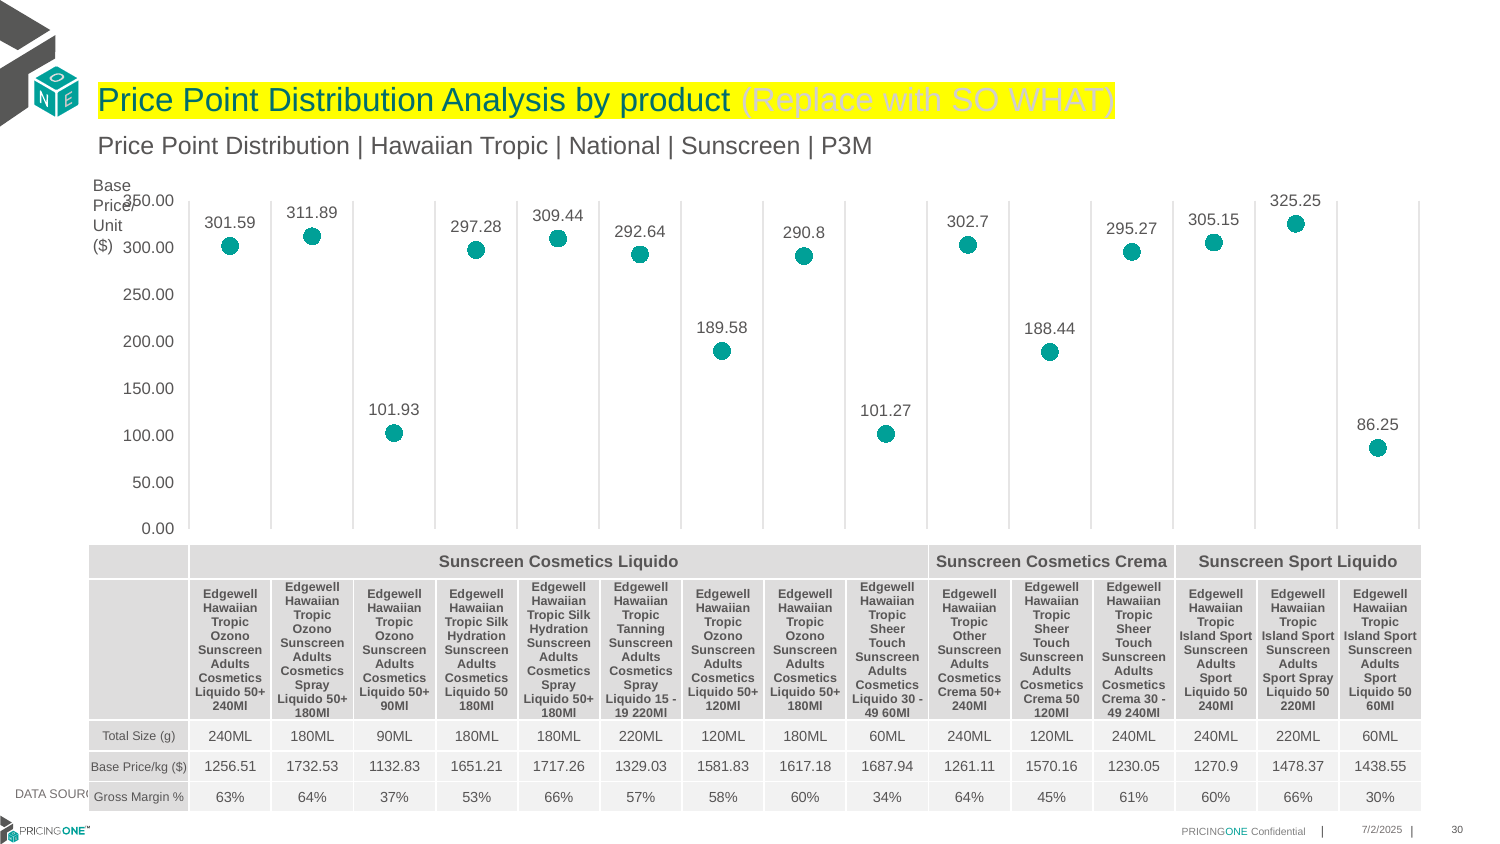

# Price Point Distribution Analysis by product (Replace with SO WHAT)
Price Point Distribution | Hawaiian Tropic | National | Sunscreen | P3M
Base Price/Unit ($)

### Chart

| Category | Base Price/Unit |
|---|---|
| Edgewell Hawaiian Tropic Ozono Sunscreen Adults Cosmetics Liquido 50+ 240Ml | 301.59 |
| Edgewell Hawaiian Tropic Ozono Sunscreen Adults Cosmetics Spray Liquido 50+ 180Ml | 311.89 |
| Edgewell Hawaiian Tropic Ozono Sunscreen Adults Cosmetics Liquido 50+ 90Ml | 101.93 |
| Edgewell Hawaiian Tropic Silk Hydration Sunscreen Adults Cosmetics Liquido 50 180Ml | 297.28 |
| Edgewell Hawaiian Tropic Silk Hydration Sunscreen Adults Cosmetics Spray Liquido 50+ 180Ml | 309.44 |
| Edgewell Hawaiian Tropic Tanning Sunscreen Adults Cosmetics Spray Liquido 15 - 19 220Ml | 292.64 |
| Edgewell Hawaiian Tropic Ozono Sunscreen Adults Cosmetics Liquido 50+ 120Ml | 189.58 |
| Edgewell Hawaiian Tropic Ozono Sunscreen Adults Cosmetics Liquido 50+ 180Ml | 290.8 |
| Edgewell Hawaiian Tropic Sheer Touch Sunscreen Adults Cosmetics Liquido 30 - 49 60Ml | 101.27 |
| Edgewell Hawaiian Tropic Other Sunscreen Adults Cosmetics Crema 50+ 240Ml | 302.7 |
| Edgewell Hawaiian Tropic Sheer Touch Sunscreen Adults Cosmetics Crema 50 120Ml | 188.44 |
| Edgewell Hawaiian Tropic Sheer Touch Sunscreen Adults Cosmetics Crema 30 - 49 240Ml | 295.27 |
| Edgewell Hawaiian Tropic Island Sport Sunscreen Adults Sport Liquido 50 240Ml | 305.15 |
| Edgewell Hawaiian Tropic Island Sport Sunscreen Adults Sport Spray Liquido 50 220Ml | 325.25 |
| Edgewell Hawaiian Tropic Island Sport Sunscreen Adults Sport Liquido 50 60Ml | 86.25 |
|  | Sunscreen Cosmetics Liquido | Sunscreen Cosmetics Liquido | Sunscreen Cosmetics Liquido | Sunscreen Cosmetics Liquido | Sunscreen Cosmetics Liquido | Sunscreen Cosmetics Liquido | Sunscreen Cosmetics Liquido | Sunscreen Cosmetics Liquido | Sunscreen Cosmetics Liquido | Sunscreen Cosmetics Crema | Sunscreen Cosmetics Crema | Sunscreen Cosmetics Crema | Sunscreen Sport Liquido | Sunscreen Sport Liquido | Sunscreen Sport Liquido |
| --- | --- | --- | --- | --- | --- | --- | --- | --- | --- | --- | --- | --- | --- | --- | --- |
|  | Edgewell Hawaiian Tropic Ozono Sunscreen Adults Cosmetics Liquido 50+ 240Ml | Edgewell Hawaiian Tropic Ozono Sunscreen Adults Cosmetics Spray Liquido 50+ 180Ml | Edgewell Hawaiian Tropic Ozono Sunscreen Adults Cosmetics Liquido 50+ 90Ml | Edgewell Hawaiian Tropic Silk Hydration Sunscreen Adults Cosmetics Liquido 50 180Ml | Edgewell Hawaiian Tropic Silk Hydration Sunscreen Adults Cosmetics Spray Liquido 50+ 180Ml | Edgewell Hawaiian Tropic Tanning Sunscreen Adults Cosmetics Spray Liquido 15 - 19 220Ml | Edgewell Hawaiian Tropic Ozono Sunscreen Adults Cosmetics Liquido 50+ 120Ml | Edgewell Hawaiian Tropic Ozono Sunscreen Adults Cosmetics Liquido 50+ 180Ml | Edgewell Hawaiian Tropic Sheer Touch Sunscreen Adults Cosmetics Liquido 30 - 49 60Ml | Edgewell Hawaiian Tropic Other Sunscreen Adults Cosmetics Crema 50+ 240Ml | Edgewell Hawaiian Tropic Sheer Touch Sunscreen Adults Cosmetics Crema 50 120Ml | Edgewell Hawaiian Tropic Sheer Touch Sunscreen Adults Cosmetics Crema 30 - 49 240Ml | Edgewell Hawaiian Tropic Island Sport Sunscreen Adults Sport Liquido 50 240Ml | Edgewell Hawaiian Tropic Island Sport Sunscreen Adults Sport Spray Liquido 50 220Ml | Edgewell Hawaiian Tropic Island Sport Sunscreen Adults Sport Liquido 50 60Ml |
| Total Size (g) | 240ML | 180ML | 90ML | 180ML | 180ML | 220ML | 120ML | 180ML | 60ML | 240ML | 120ML | 240ML | 240ML | 220ML | 60ML |
| Base Price/kg ($) | 1256.51 | 1732.53 | 1132.83 | 1651.21 | 1717.26 | 1329.03 | 1581.83 | 1617.18 | 1687.94 | 1261.11 | 1570.16 | 1230.05 | 1270.9 | 1478.37 | 1438.55 |
| Gross Margin % | 63% | 64% | 37% | 53% | 66% | 57% | 58% | 60% | 34% | 64% | 45% | 61% | 60% | 66% | 30% |
DATA SOURCE: Trade Panel/Retailer Data | April  2025
7/2/2025
30